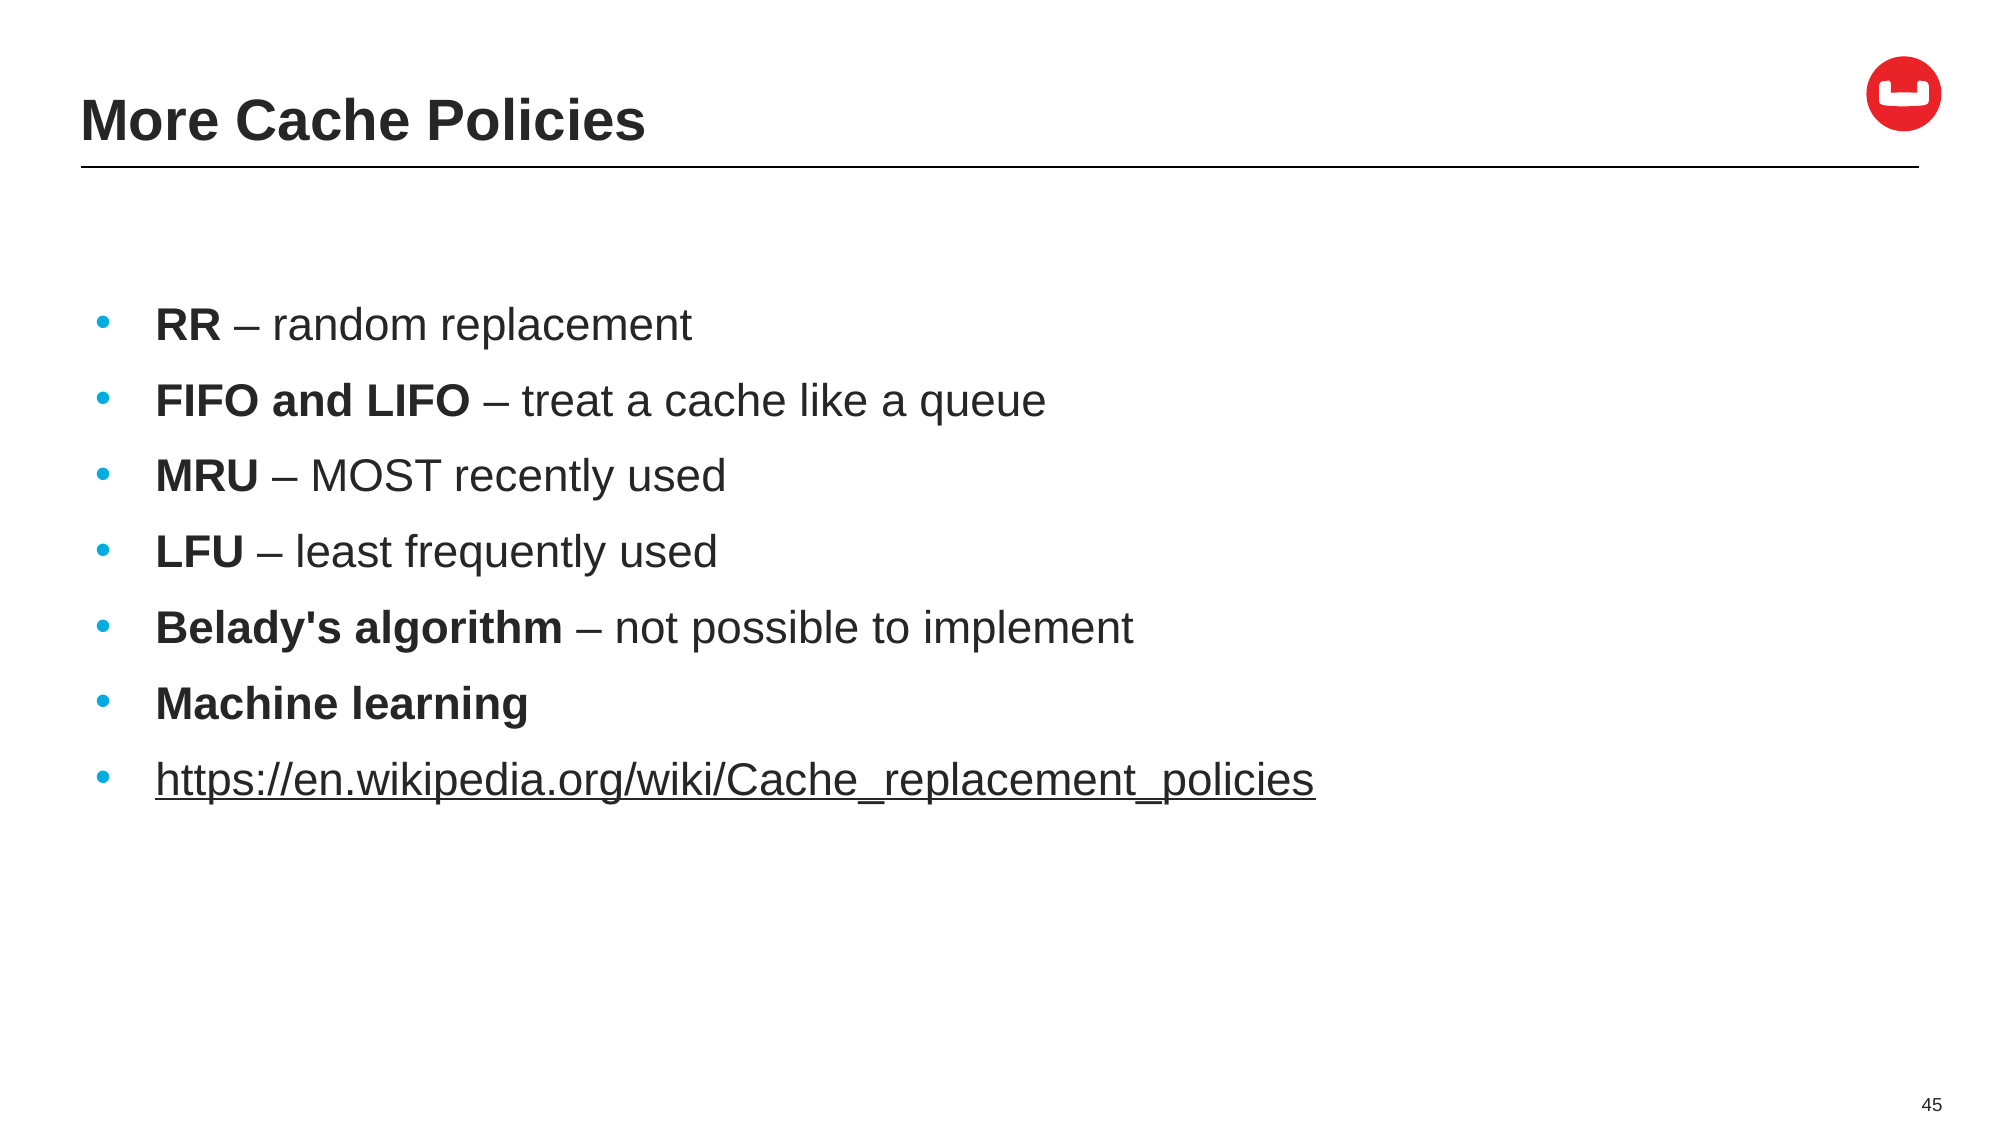

# More Cache Policies

RR – random replacement
FIFO and LIFO – treat a cache like a queue
MRU – MOST recently used
LFU – least frequently used
Belady's algorithm – not possible to implement
Machine learning
https://en.wikipedia.org/wiki/Cache_replacement_policies